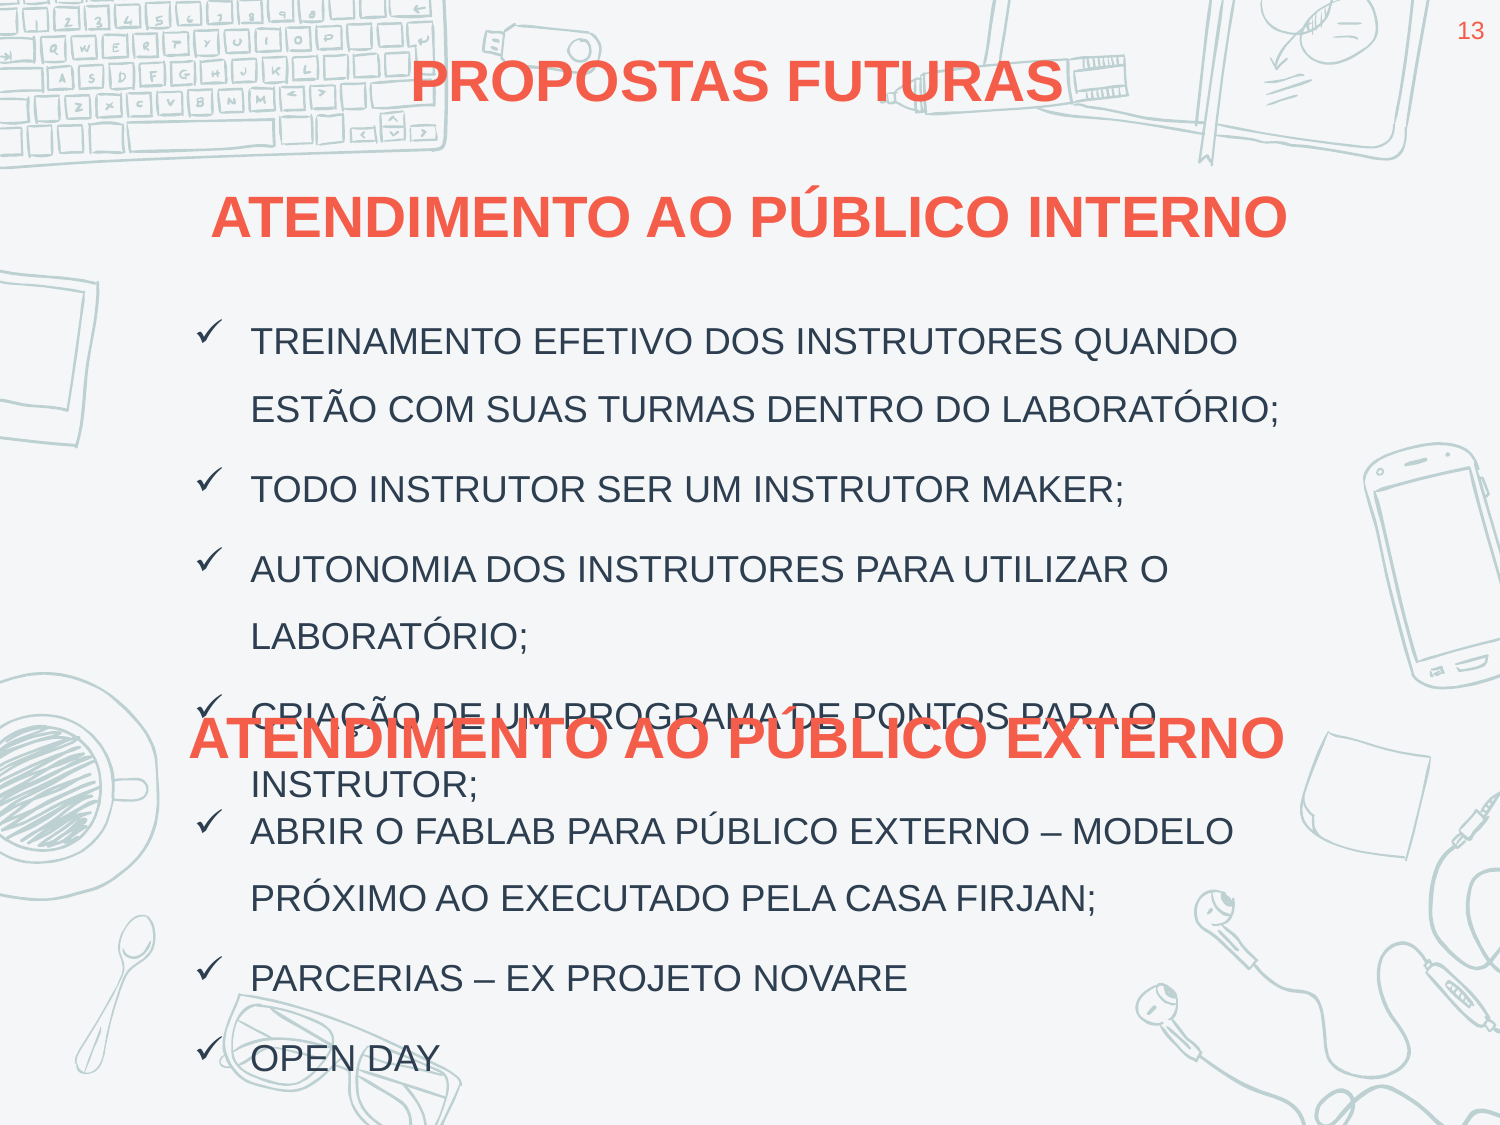

13
PROPOSTAS FUTURAS
# ATENDIMENTO AO PÚBLICO INTERNO
TREINAMENTO EFETIVO DOS INSTRUTORES QUANDO ESTÃO COM SUAS TURMAS DENTRO DO LABORATÓRIO;
TODO INSTRUTOR SER UM INSTRUTOR MAKER;
AUTONOMIA DOS INSTRUTORES PARA UTILIZAR O LABORATÓRIO;
CRIAÇÃO DE UM PROGRAMA DE PONTOS PARA O INSTRUTOR;

ATENDIMENTO AO PÚBLICO EXTERNO
ABRIR O FABLAB PARA PÚBLICO EXTERNO – MODELO PRÓXIMO AO EXECUTADO PELA CASA FIRJAN;
PARCERIAS – EX PROJETO NOVARE
OPEN DAY